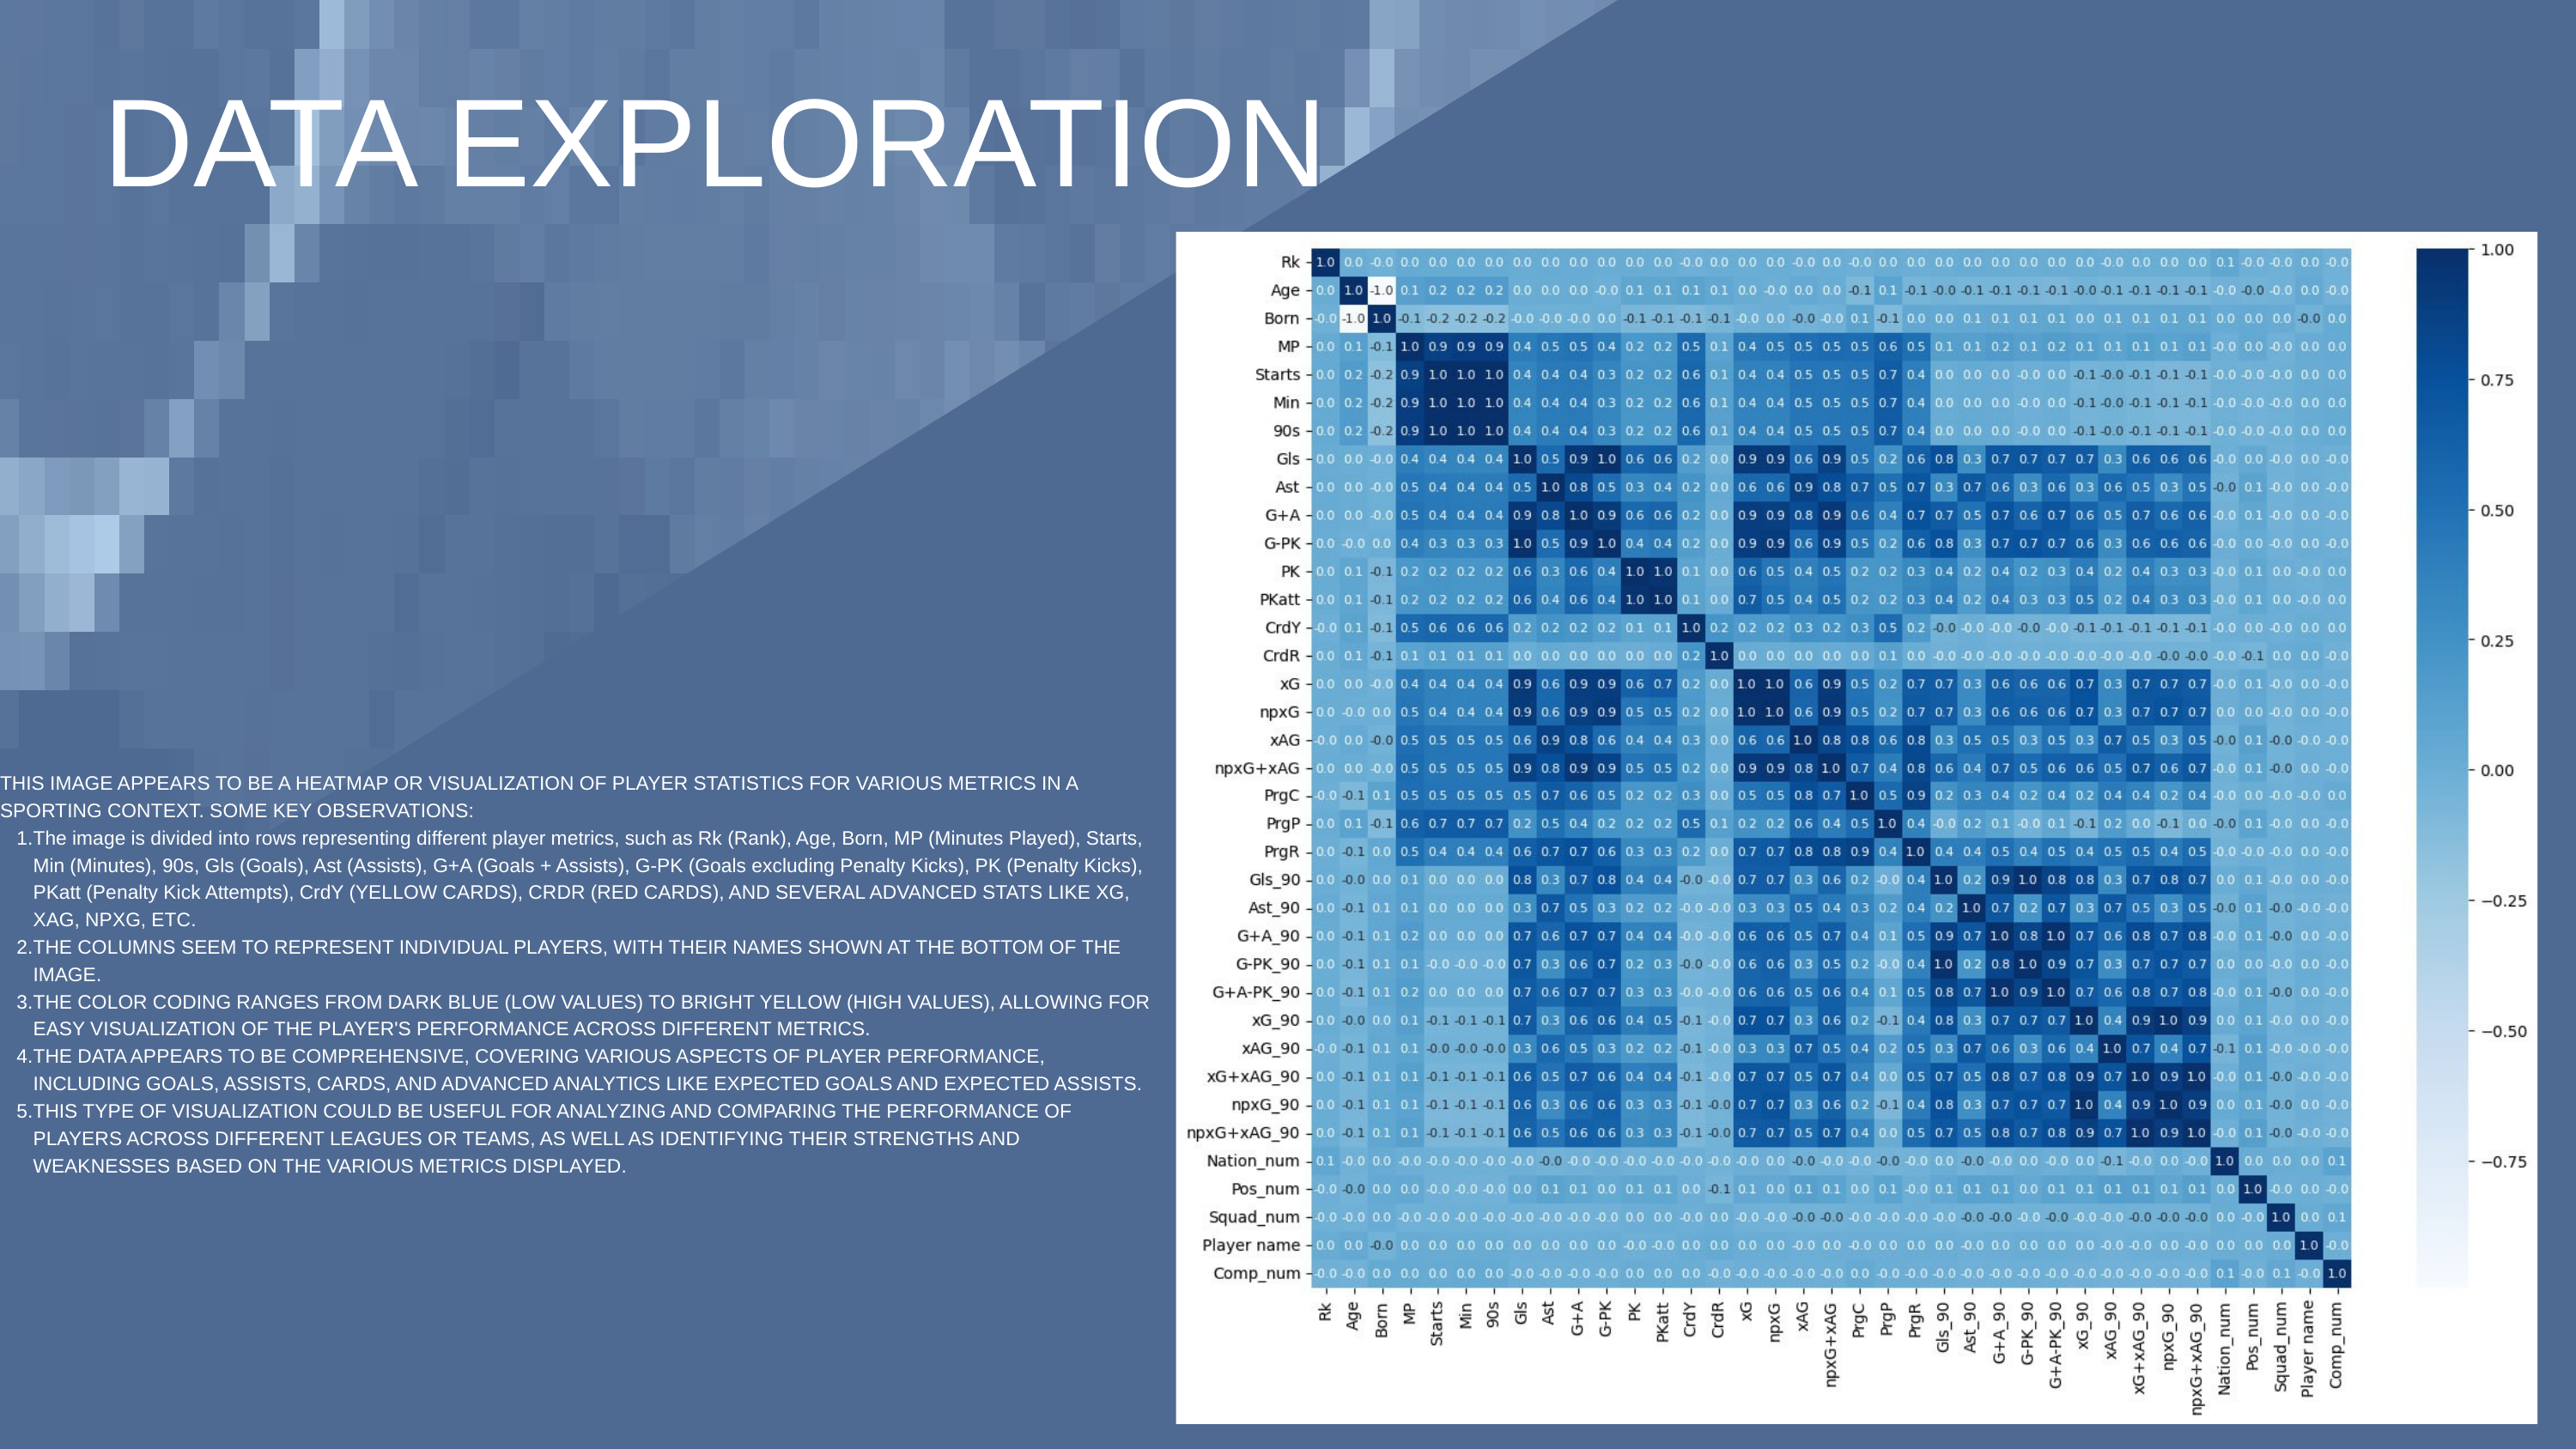

DATA EXPLORATION

THIS IMAGE APPEARS TO BE A HEATMAP OR VISUALIZATION OF PLAYER STATISTICS FOR VARIOUS METRICS IN A SPORTING CONTEXT. SOME KEY OBSERVATIONS:
The image is divided into rows representing different player metrics, such as Rk (Rank), Age, Born, MP (Minutes Played), Starts, Min (Minutes), 90s, Gls (Goals), Ast (Assists), G+A (Goals + Assists), G-PK (Goals excluding Penalty Kicks), PK (Penalty Kicks), PKatt (Penalty Kick Attempts), CrdY (YELLOW CARDS), CRDR (RED CARDS), AND SEVERAL ADVANCED STATS LIKE XG, XAG, NPXG, ETC.
THE COLUMNS SEEM TO REPRESENT INDIVIDUAL PLAYERS, WITH THEIR NAMES SHOWN AT THE BOTTOM OF THE IMAGE.
THE COLOR CODING RANGES FROM DARK BLUE (LOW VALUES) TO BRIGHT YELLOW (HIGH VALUES), ALLOWING FOR EASY VISUALIZATION OF THE PLAYER'S PERFORMANCE ACROSS DIFFERENT METRICS.
THE DATA APPEARS TO BE COMPREHENSIVE, COVERING VARIOUS ASPECTS OF PLAYER PERFORMANCE, INCLUDING GOALS, ASSISTS, CARDS, AND ADVANCED ANALYTICS LIKE EXPECTED GOALS AND EXPECTED ASSISTS.
THIS TYPE OF VISUALIZATION COULD BE USEFUL FOR ANALYZING AND COMPARING THE PERFORMANCE OF PLAYERS ACROSS DIFFERENT LEAGUES OR TEAMS, AS WELL AS IDENTIFYING THEIR STRENGTHS AND WEAKNESSES BASED ON THE VARIOUS METRICS DISPLAYED.